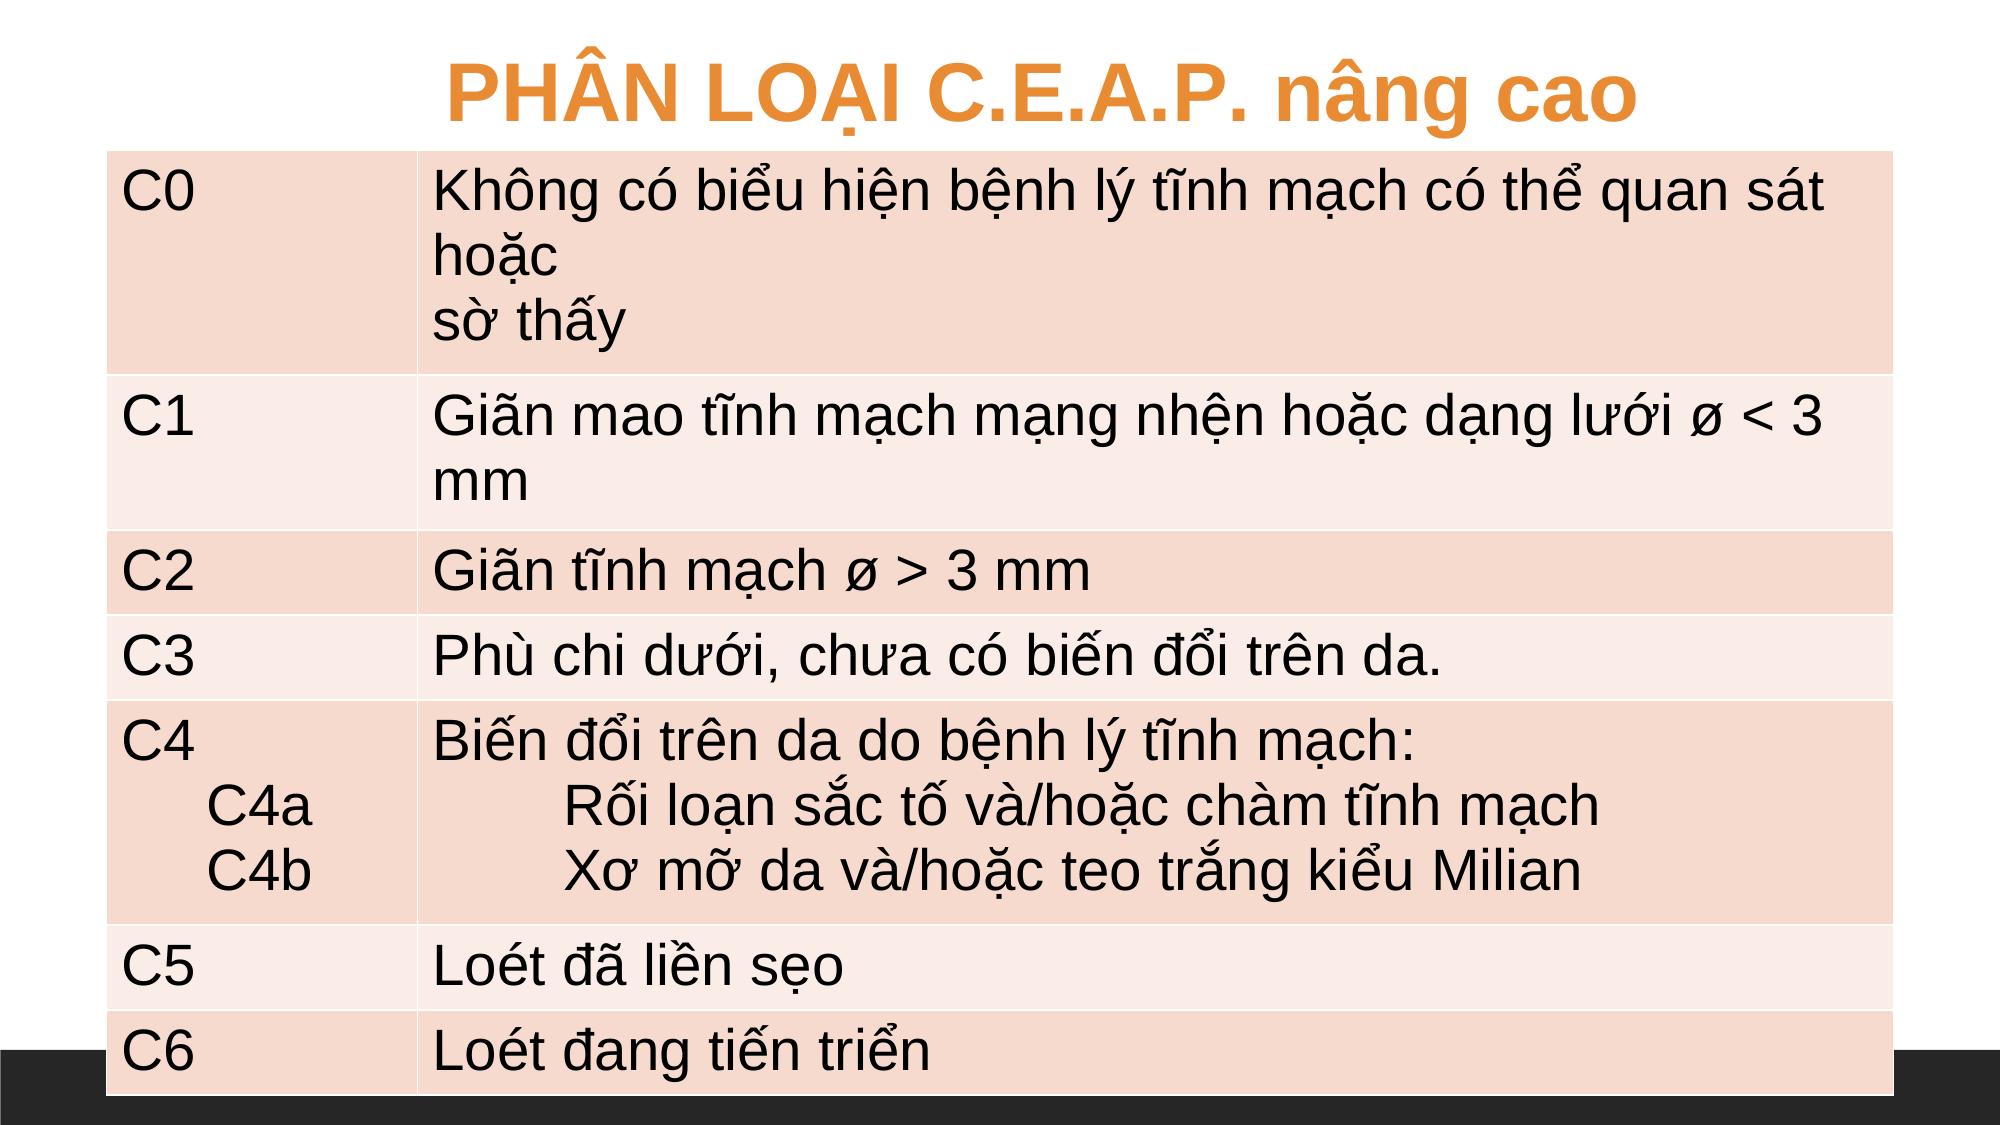

PHÂN LOẠI C.E.A.P. nâng cao
| C0 | Không có biểu hiện bệnh lý tĩnh mạch có thể quan sát hoặc sờ thấy |
| --- | --- |
| C1 | Giãn mao tĩnh mạch mạng nhện hoặc dạng lưới ø < 3 mm |
| C2 | Giãn tĩnh mạch ø > 3 mm |
| C3 | Phù chi dưới, chưa có biến đổi trên da. |
| C4 C4a C4b | Biến đổi trên da do bệnh lý tĩnh mạch: Rối loạn sắc tố và/hoặc chàm tĩnh mạch Xơ mỡ da và/hoặc teo trắng kiểu Milian |
| C5 | Loét đã liền sẹo |
| C6 | Loét đang tiến triển |